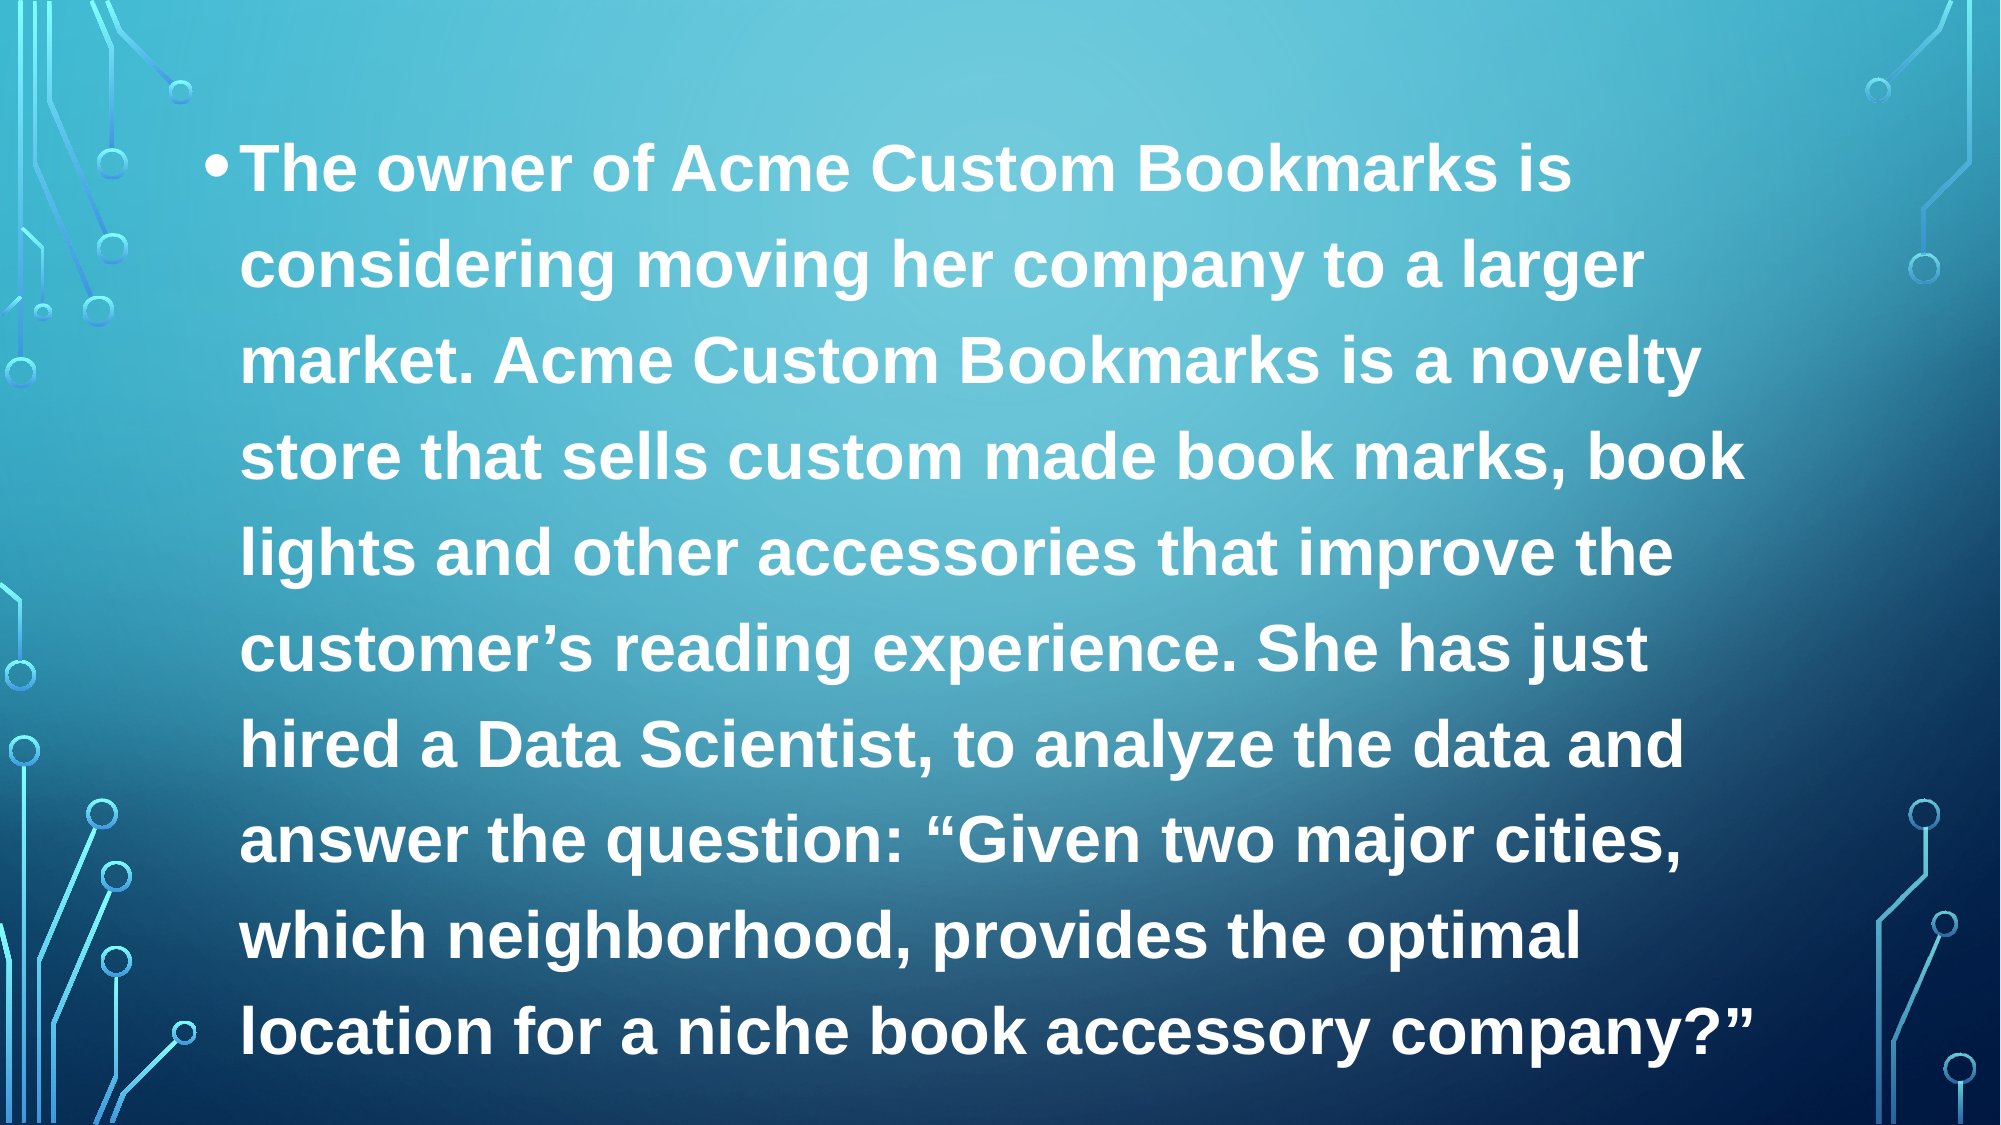

The owner of Acme Custom Bookmarks is considering moving her company to a larger market. Acme Custom Bookmarks is a novelty store that sells custom made book marks, book lights and other accessories that improve the customer’s reading experience. She has just hired a Data Scientist, to analyze the data and answer the question: “Given two major cities, which neighborhood, provides the optimal location for a niche book accessory company?”
#